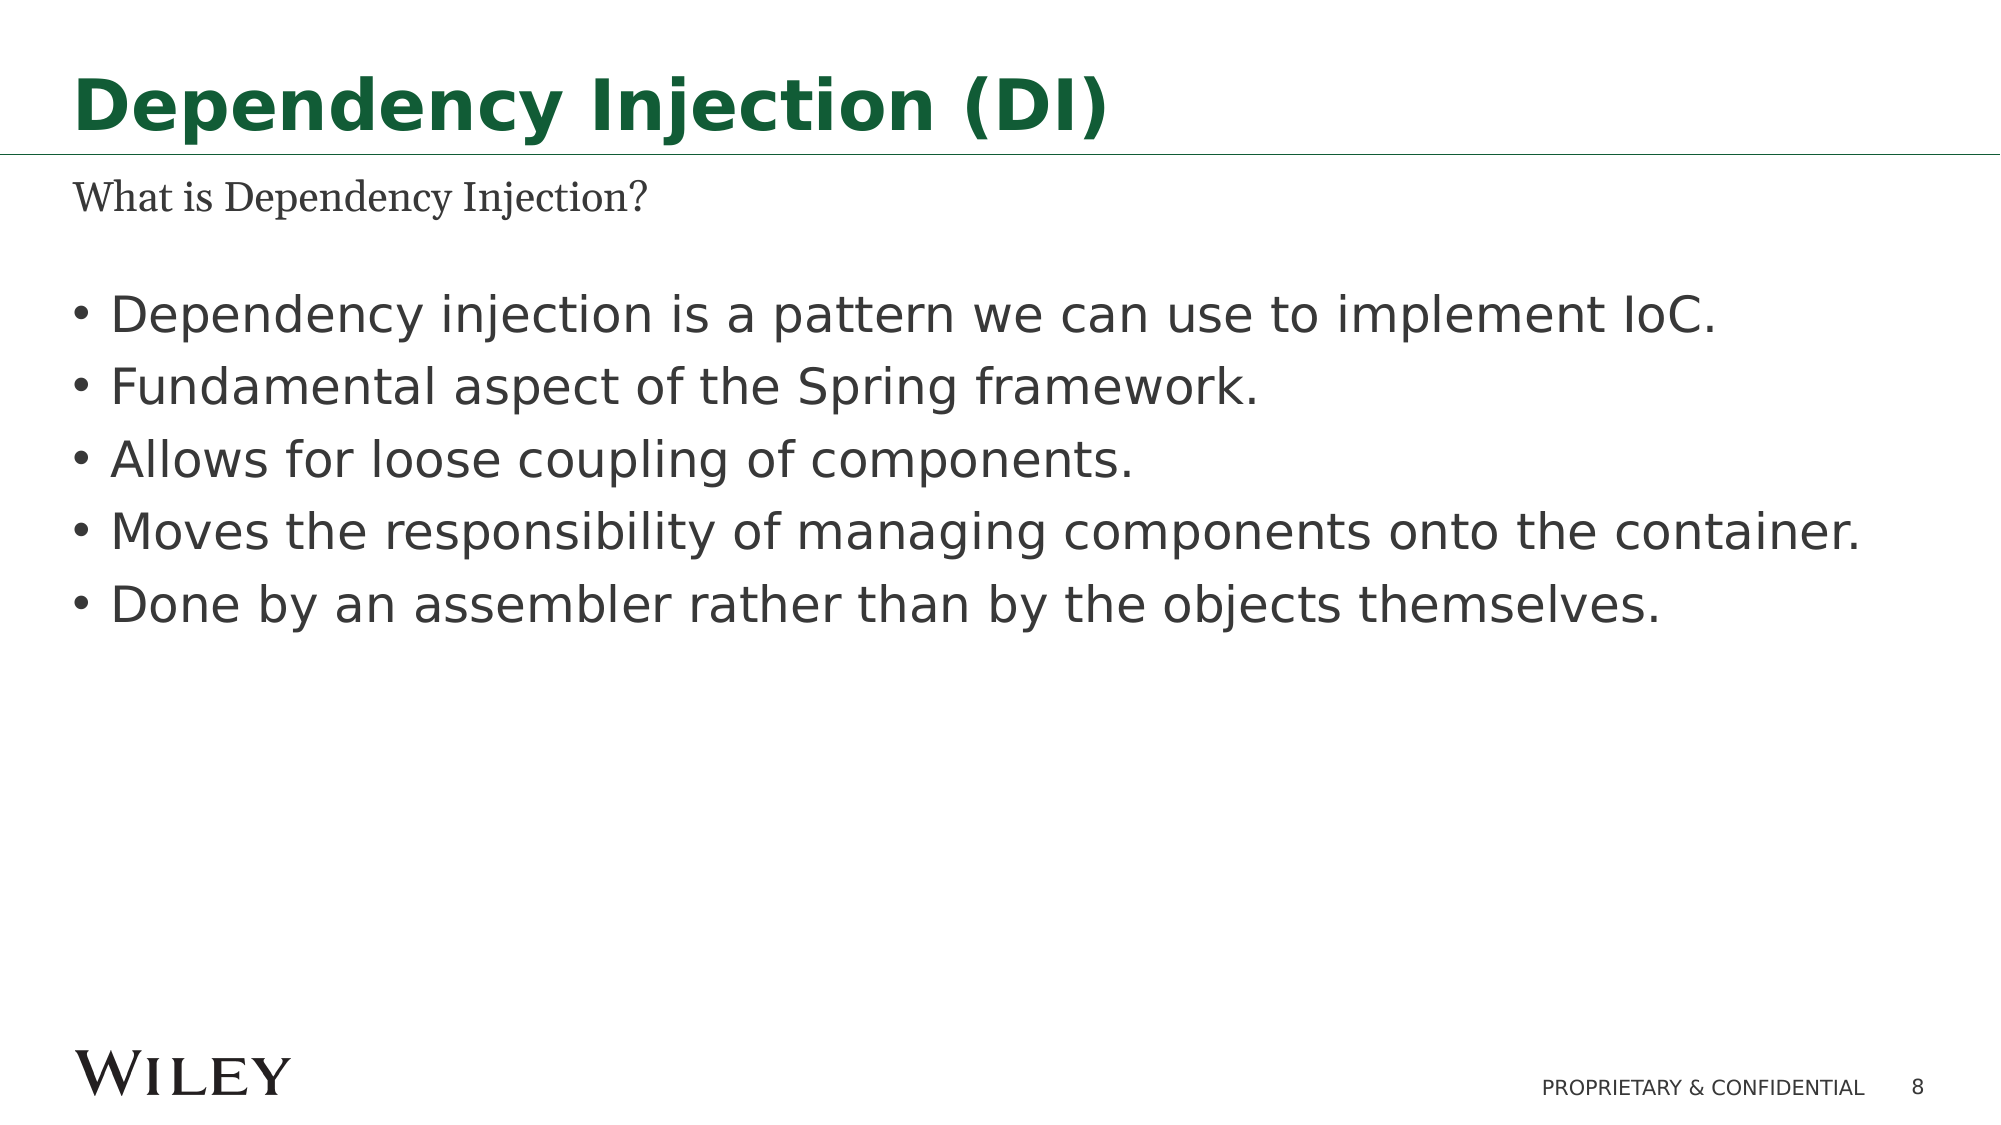

# Dependency Injection (DI)
What is Dependency Injection?
Dependency injection is a pattern we can use to implement IoC.
Fundamental aspect of the Spring framework.
Allows for loose coupling of components.
Moves the responsibility of managing components onto the container.
Done by an assembler rather than by the objects themselves.
8
PROPRIETARY & CONFIDENTIAL